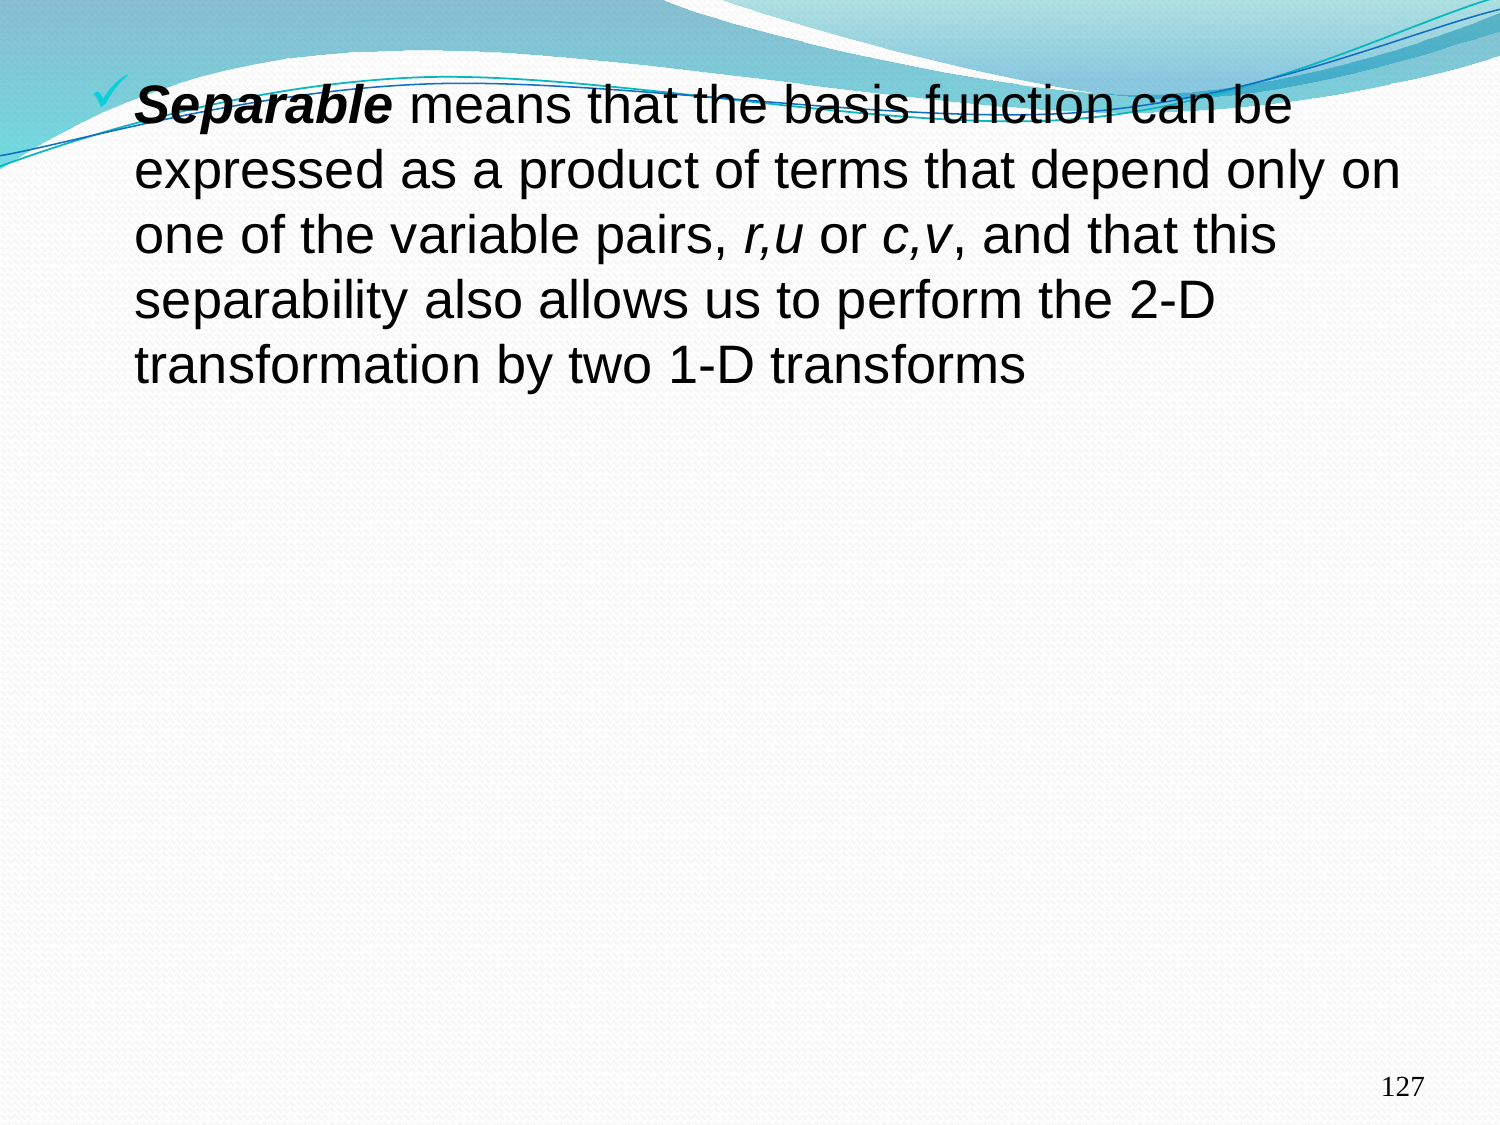

Separable means that the basis function can be expressed as a product of terms that depend only on one of the variable pairs, r,u or c,v, and that this separability also allows us to perform the 2-D transformation by two 1-D transforms
127